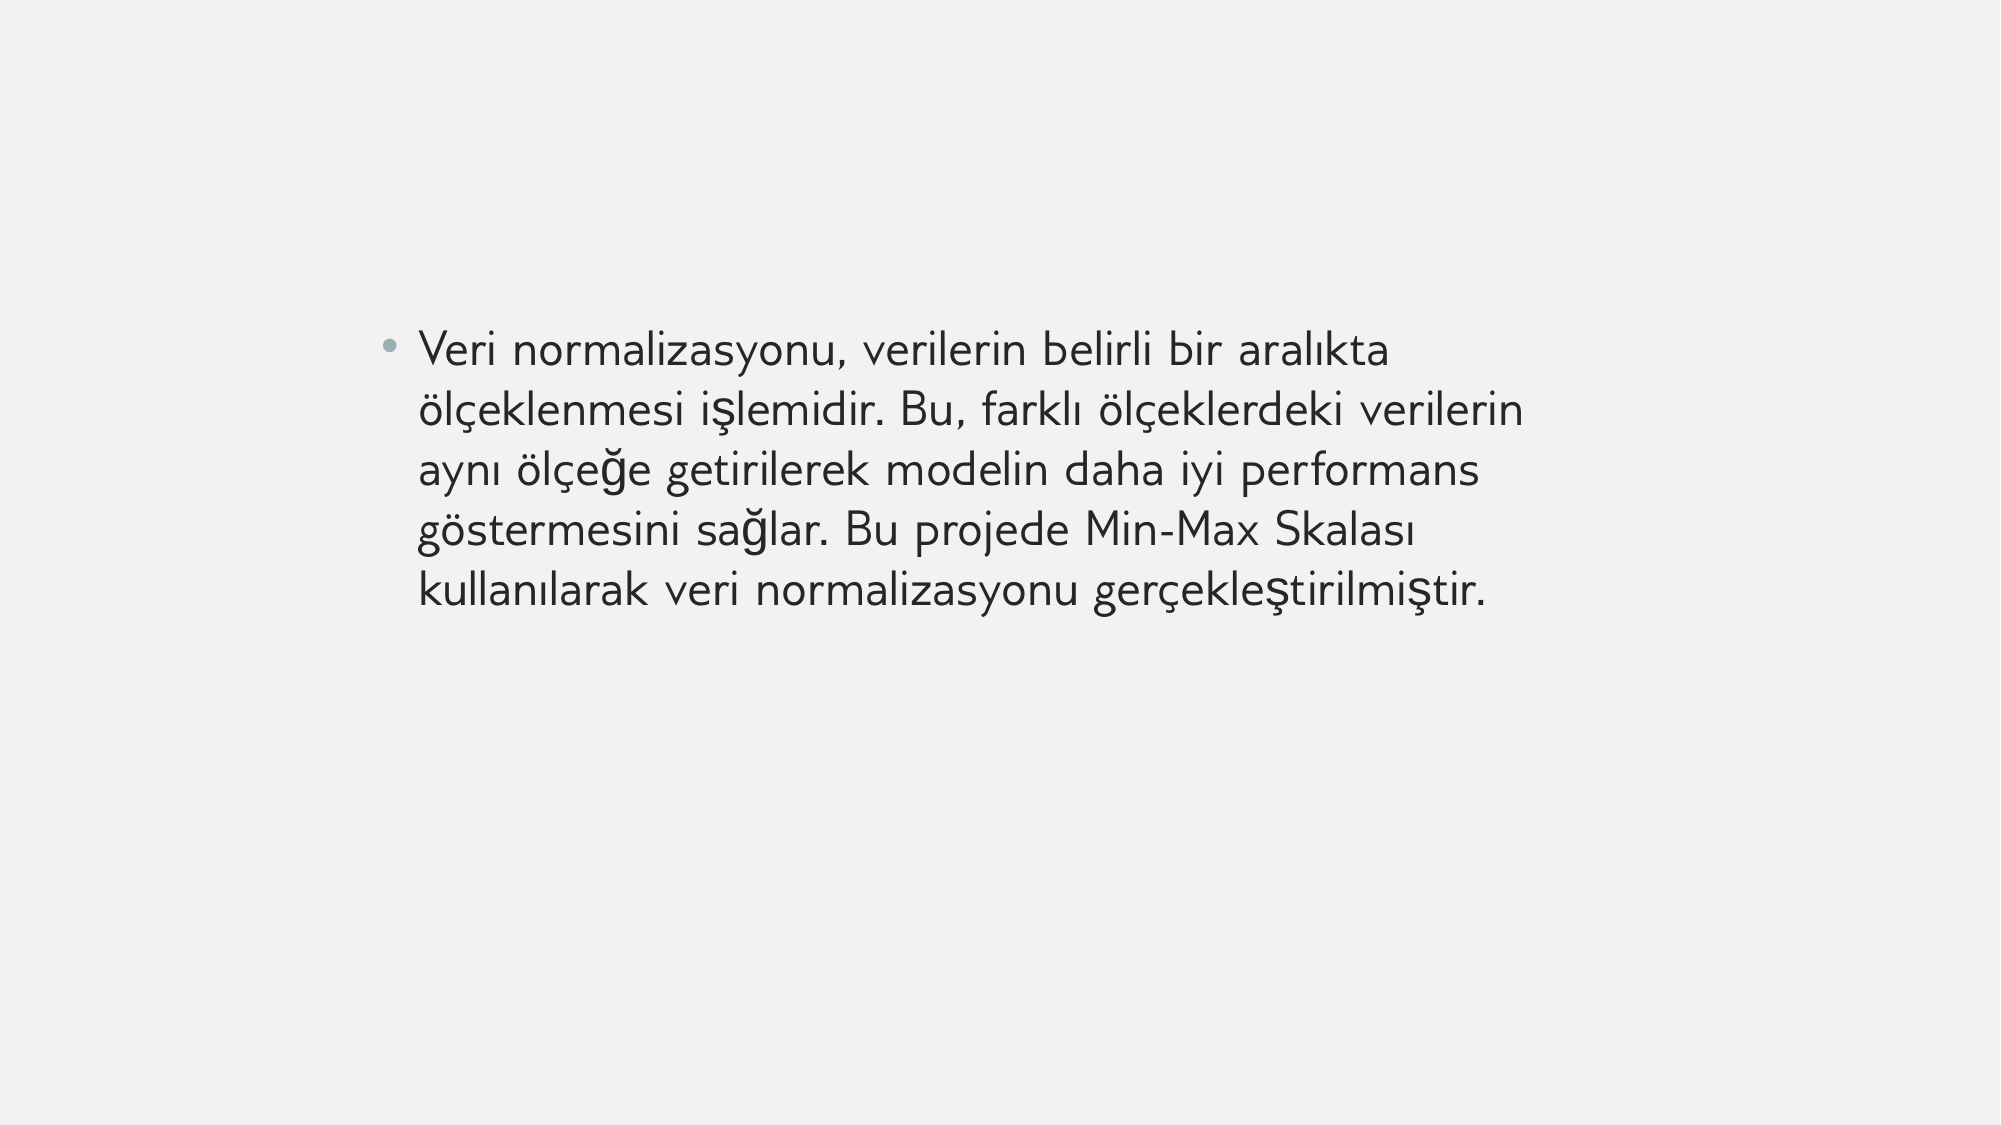

Veri normalizasyonu, verilerin belirli bir aralıkta ölçeklenmesi işlemidir. Bu, farklı ölçeklerdeki verilerin aynı ölçeğe getirilerek modelin daha iyi performans göstermesini sağlar. Bu projede Min-Max Skalası kullanılarak veri normalizasyonu gerçekleştirilmiştir.